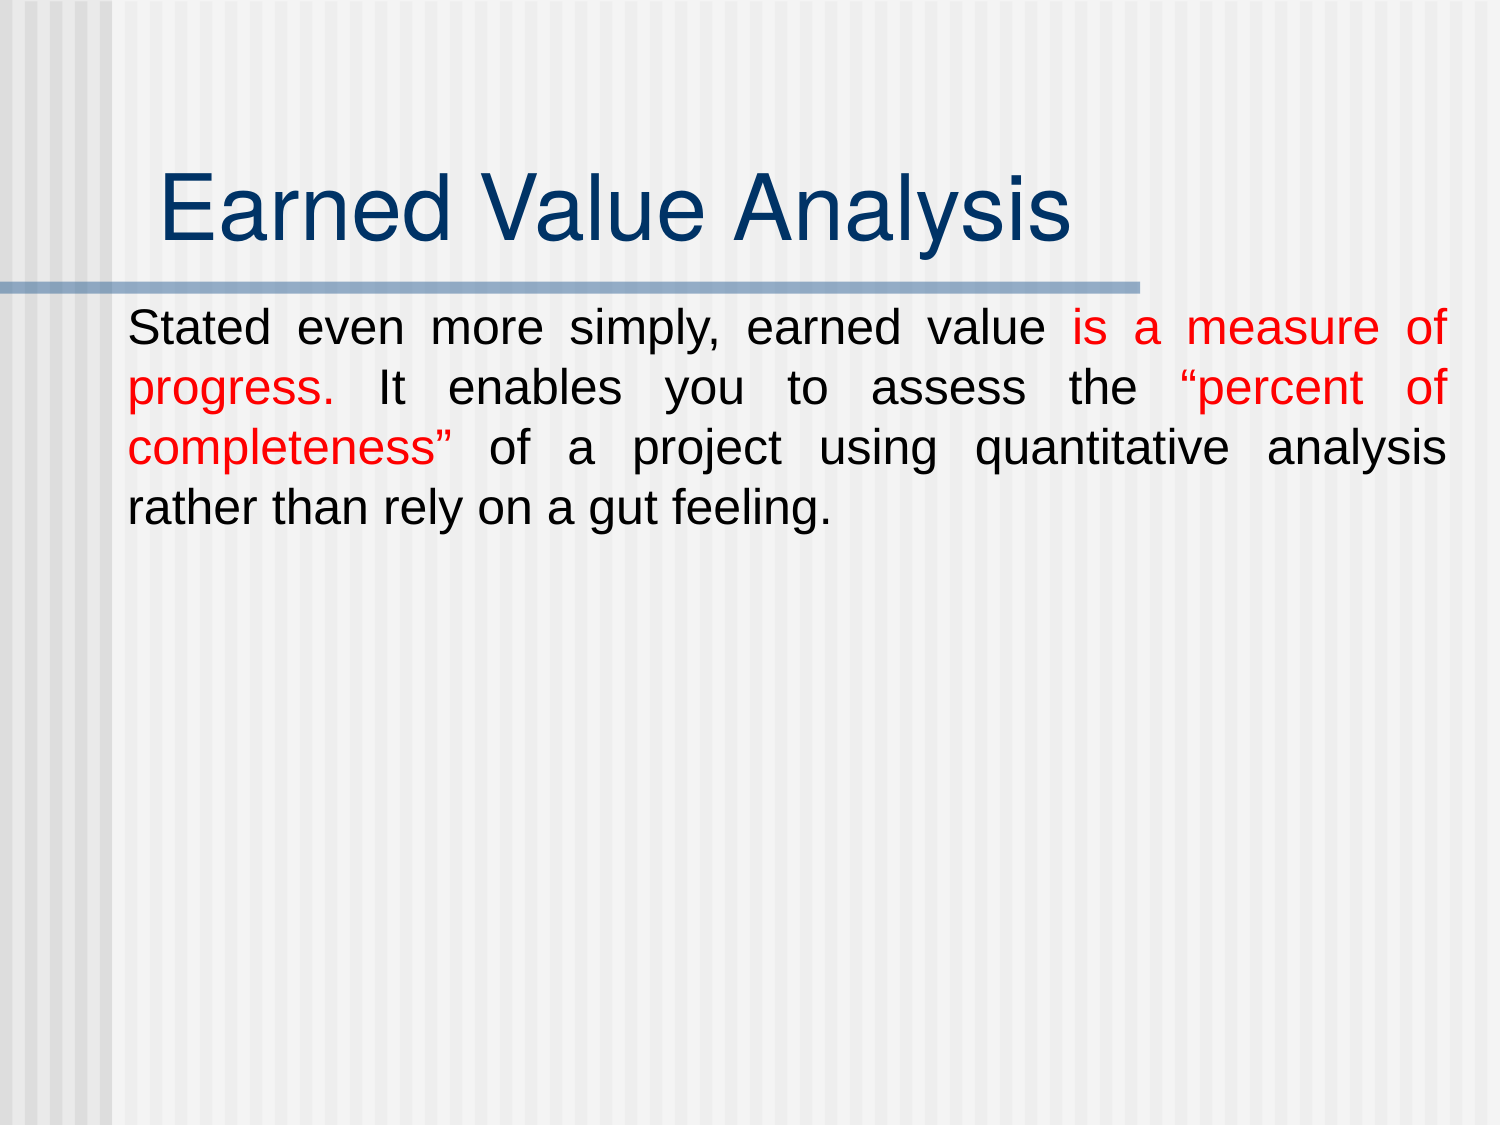

# Earned Value Analysis
Stated even more simply, earned value is a measure of progress. It enables you to assess the “percent of completeness” of a project using quantitative analysis rather than rely on a gut feeling.